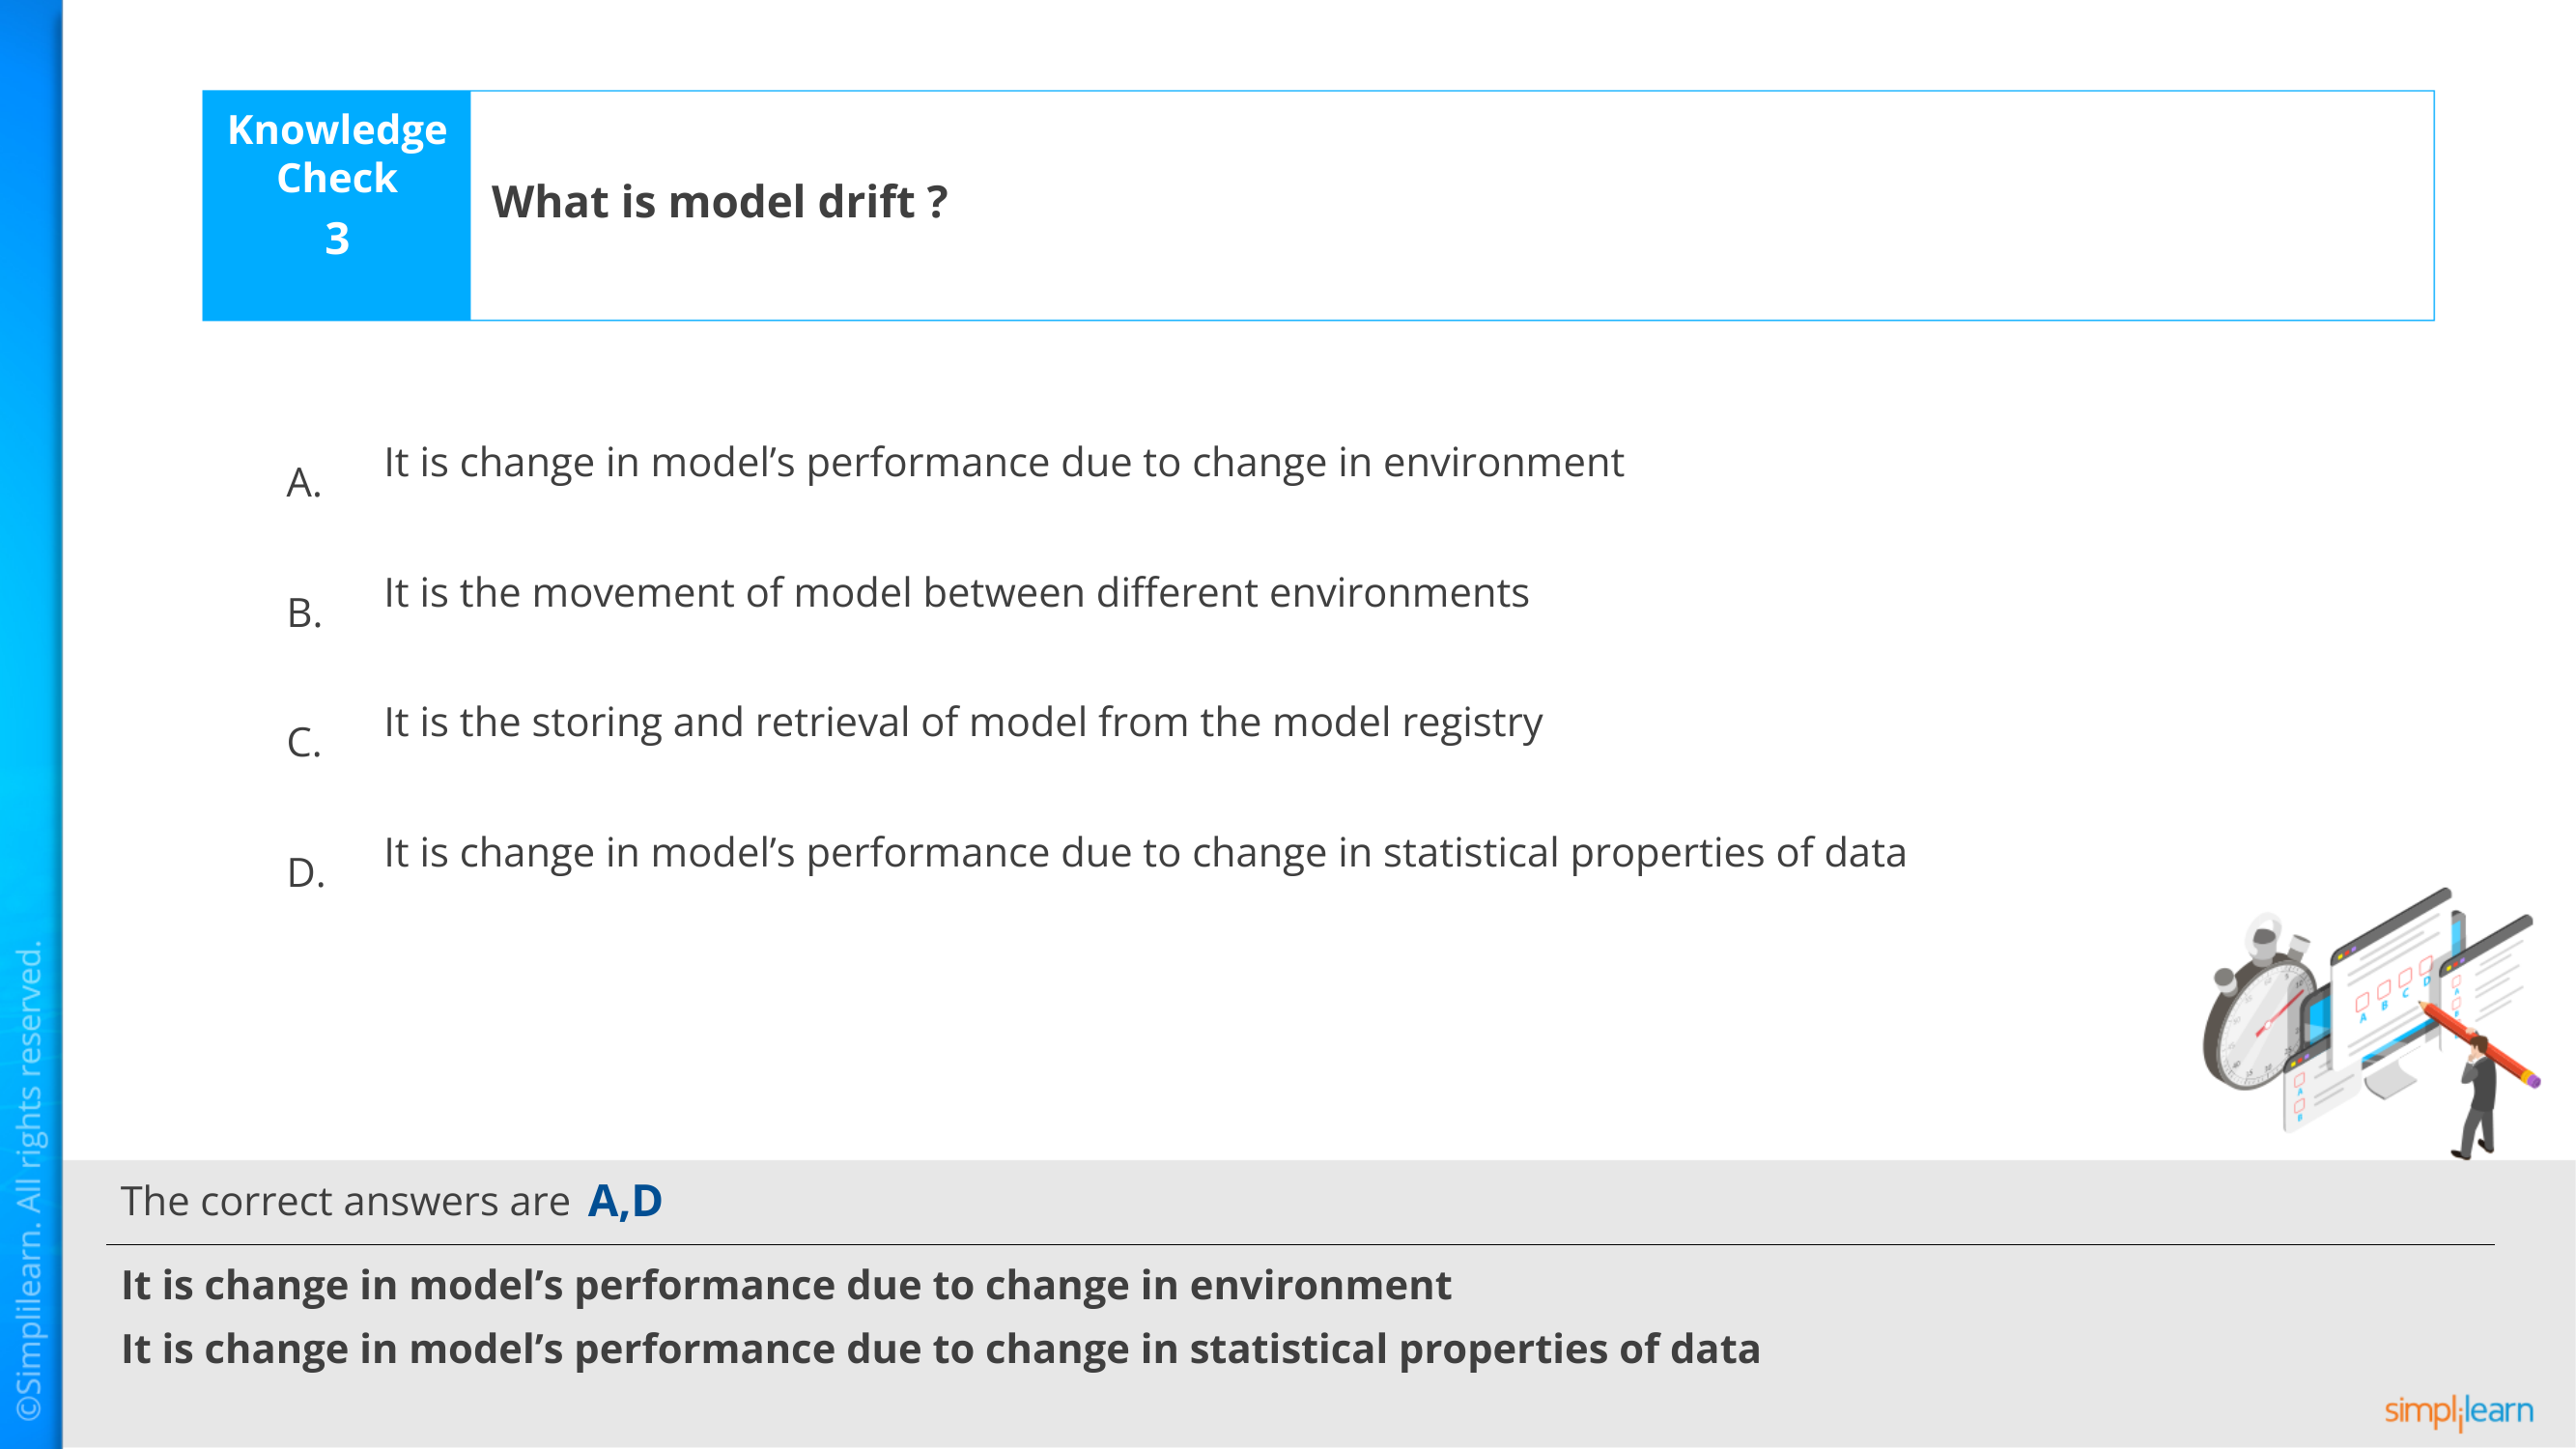

What is model drift ?
3
It is change in model’s performance due to change in environment
It is the movement of model between different environments
It is the storing and retrieval of model from the model registry
It is change in model’s performance due to change in statistical properties of data

A,D
It is change in model’s performance due to change in environment
It is change in model’s performance due to change in statistical properties of data